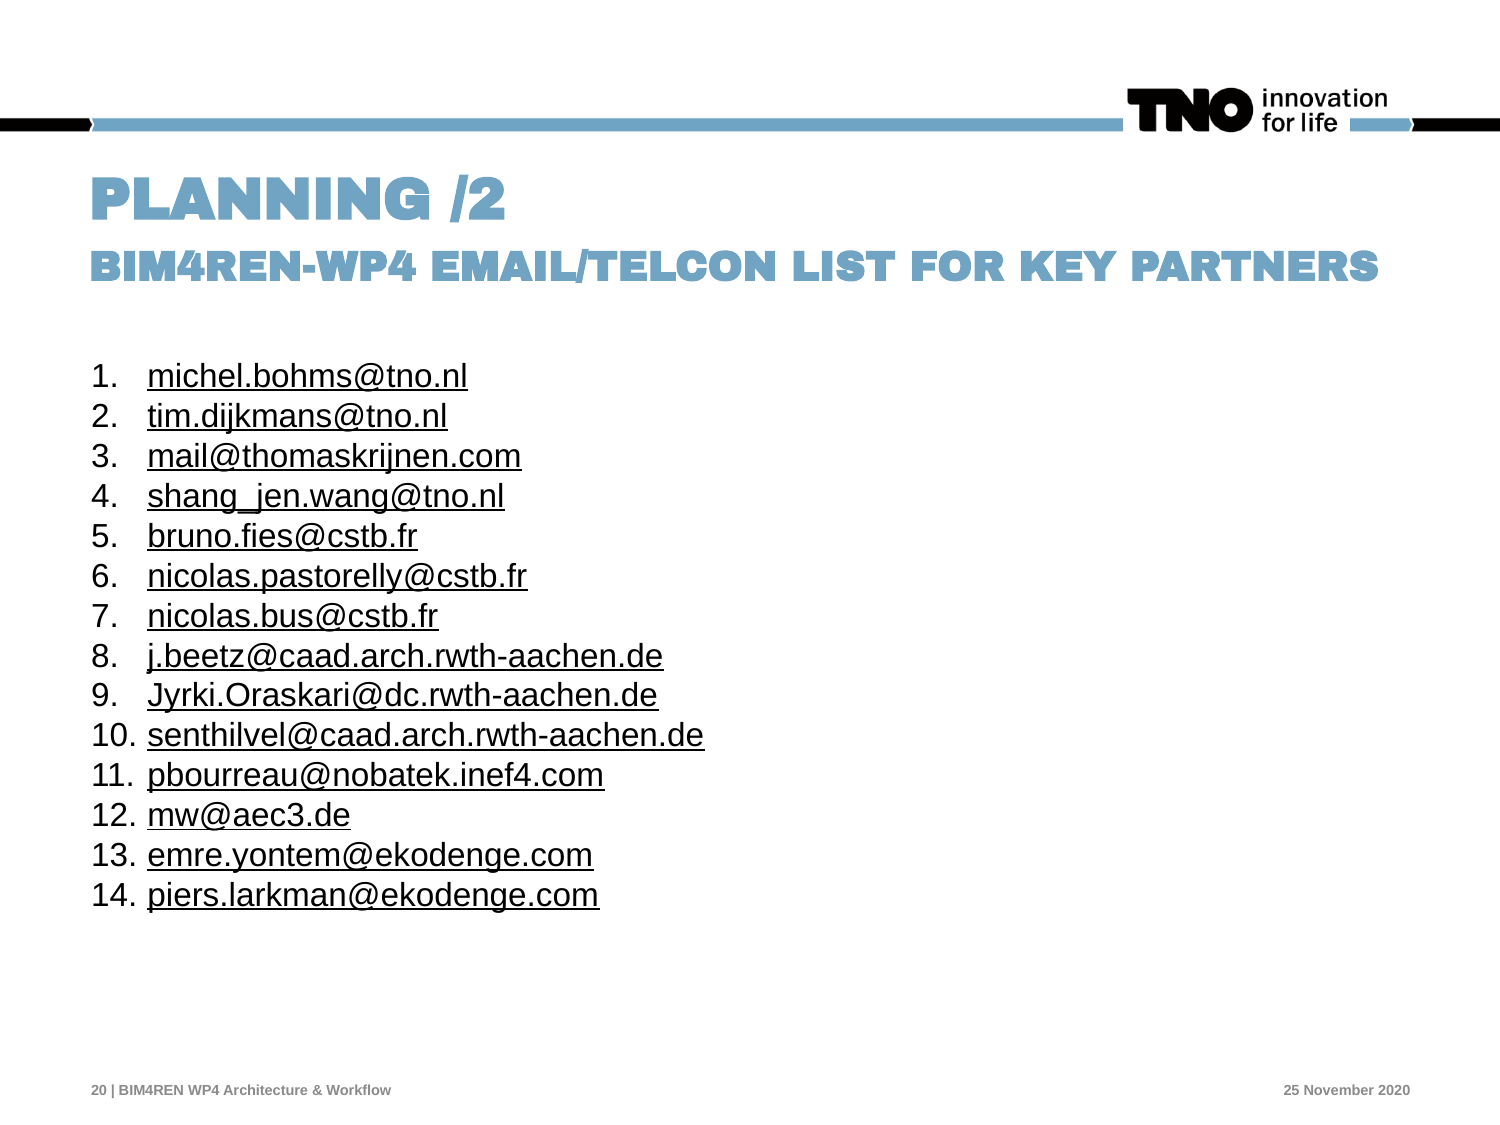

# Planning /2 BIM4ren-WP4 email/telcon list for key partners
michel.bohms@tno.nl
tim.dijkmans@tno.nl
mail@thomaskrijnen.com
shang_jen.wang@tno.nl
bruno.fies@cstb.fr
nicolas.pastorelly@cstb.fr
nicolas.bus@cstb.fr
j.beetz@caad.arch.rwth-aachen.de
Jyrki.Oraskari@dc.rwth-aachen.de
senthilvel@caad.arch.rwth-aachen.de
pbourreau@nobatek.inef4.com
mw@aec3.de
emre.yontem@ekodenge.com
piers.larkman@ekodenge.com

20 | BIM4REN WP4 Architecture & Workflow
25 November 2020